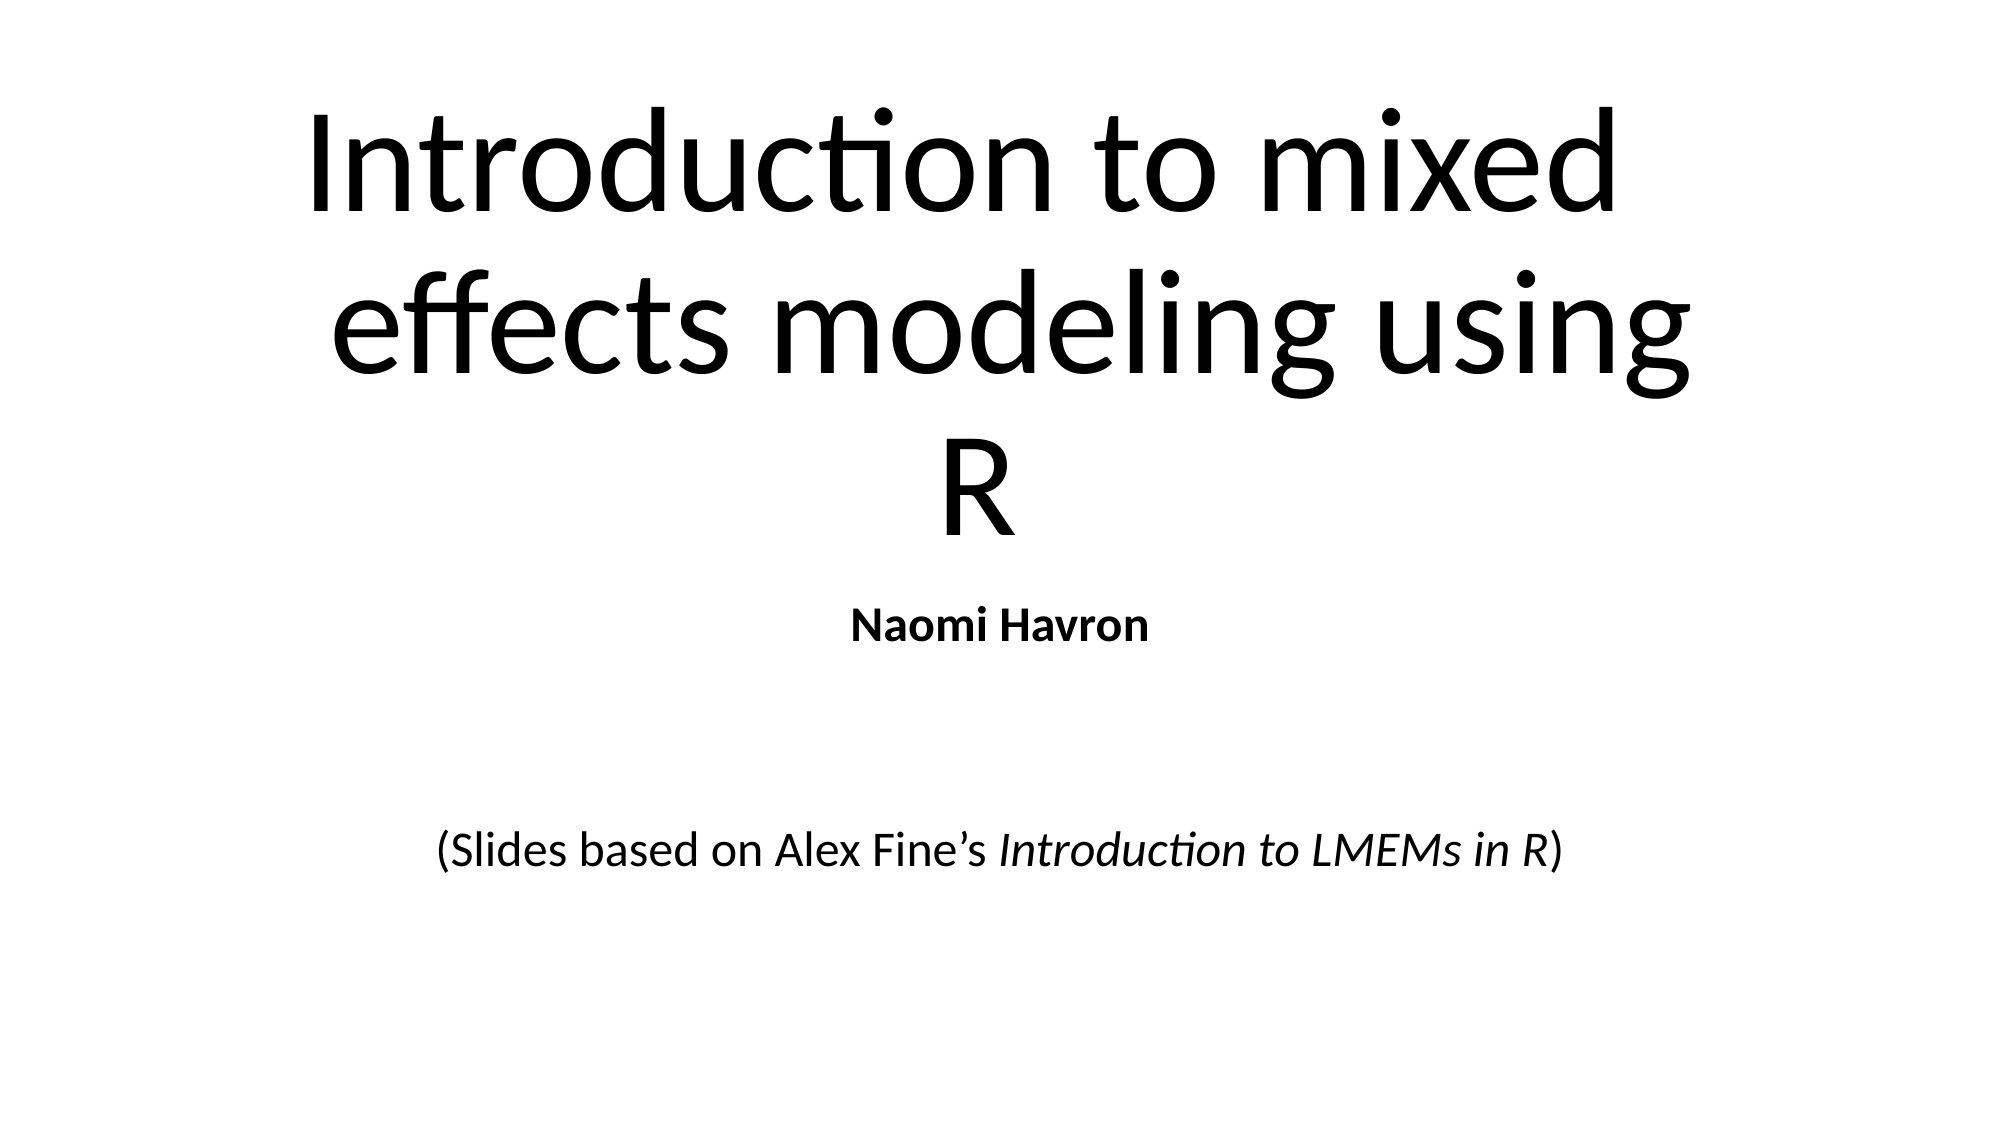

# Introduction to mixed  eﬀects modeling using R
Naomi Havron

(Slides based on Alex Fine’s Introduction to LMEMs in R)